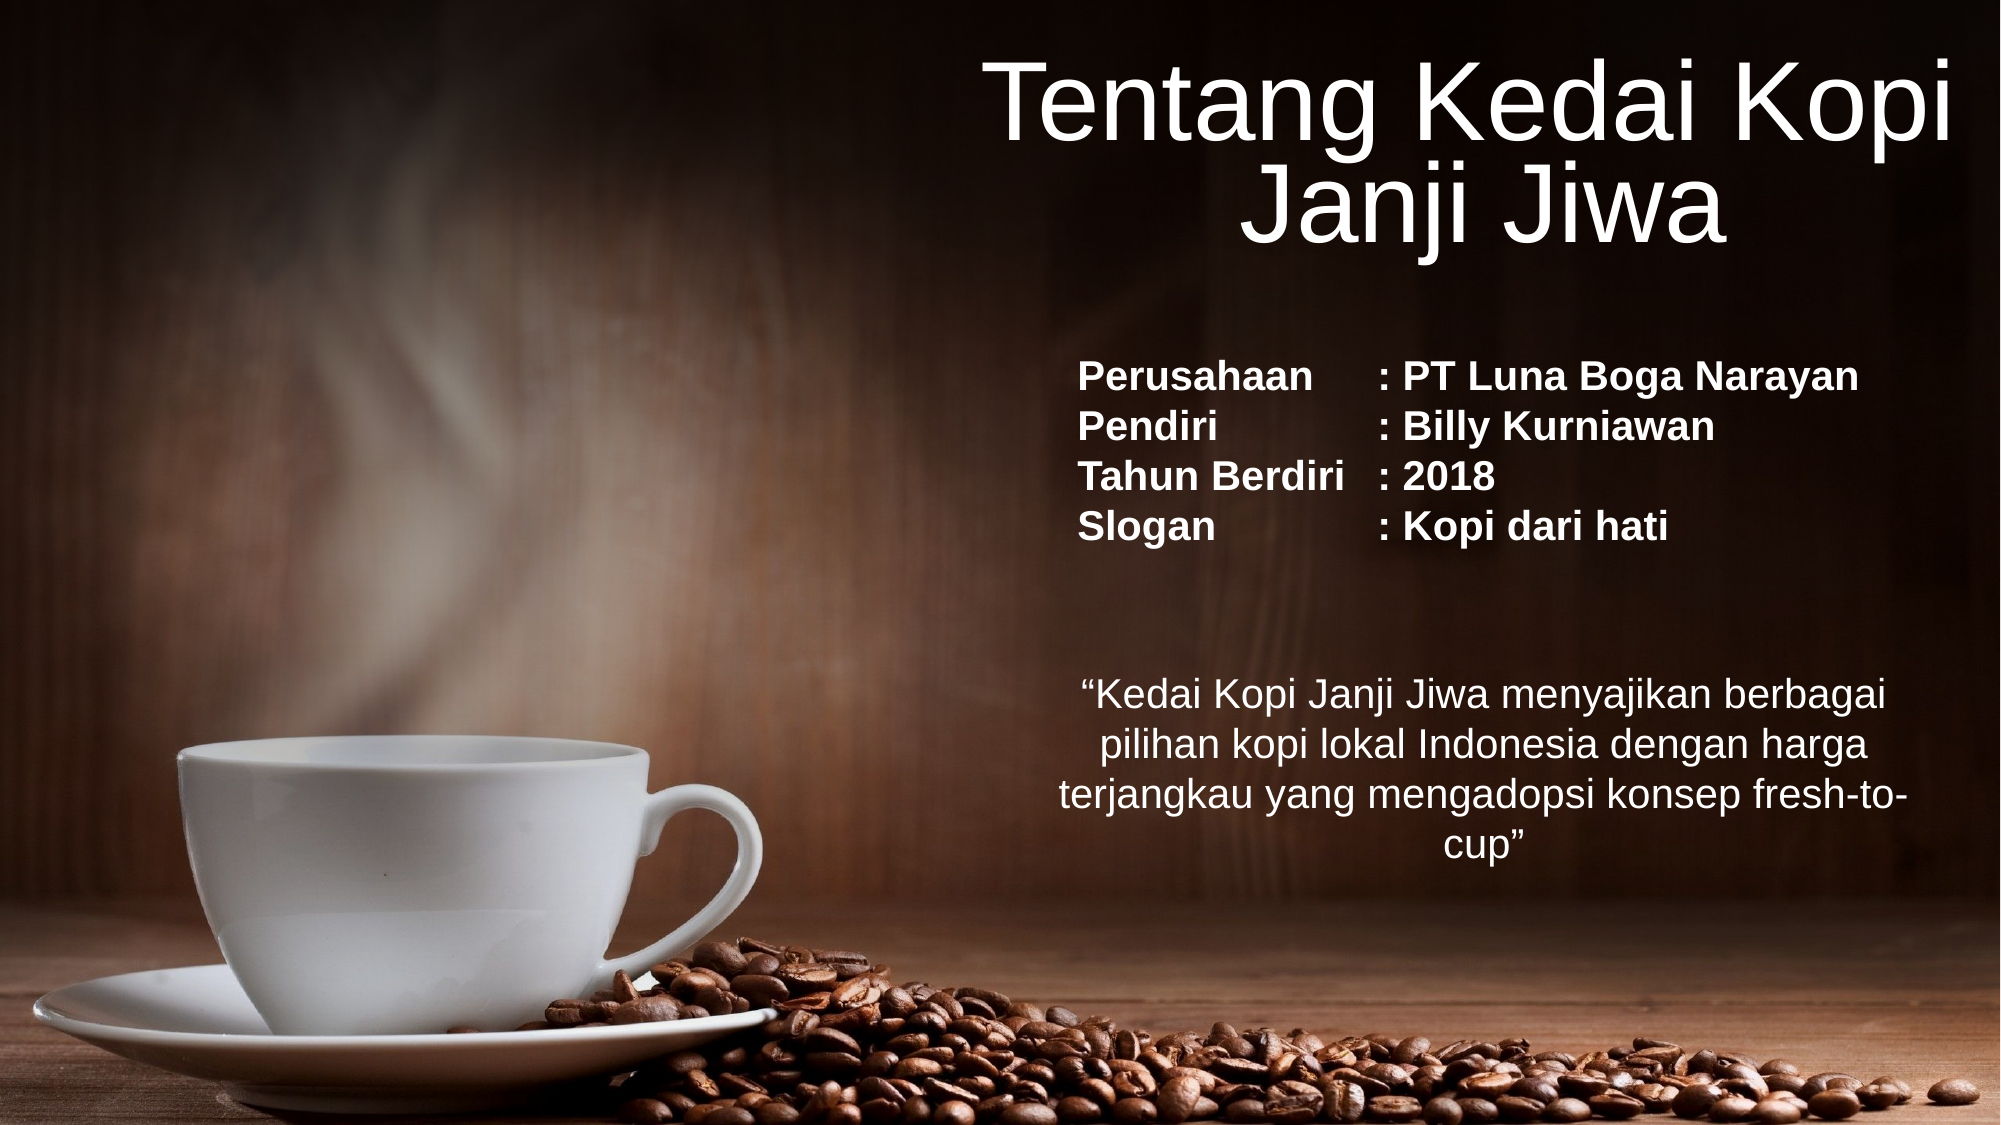

Tentang Kedai Kopi
Janji Jiwa
Perusahaan	: PT Luna Boga Narayan
Pendiri		: Billy Kurniawan
Tahun Berdiri	: 2018
Slogan		: Kopi dari hati
“Kedai Kopi Janji Jiwa menyajikan berbagai pilihan kopi lokal Indonesia dengan harga terjangkau yang mengadopsi konsep fresh-to-cup”